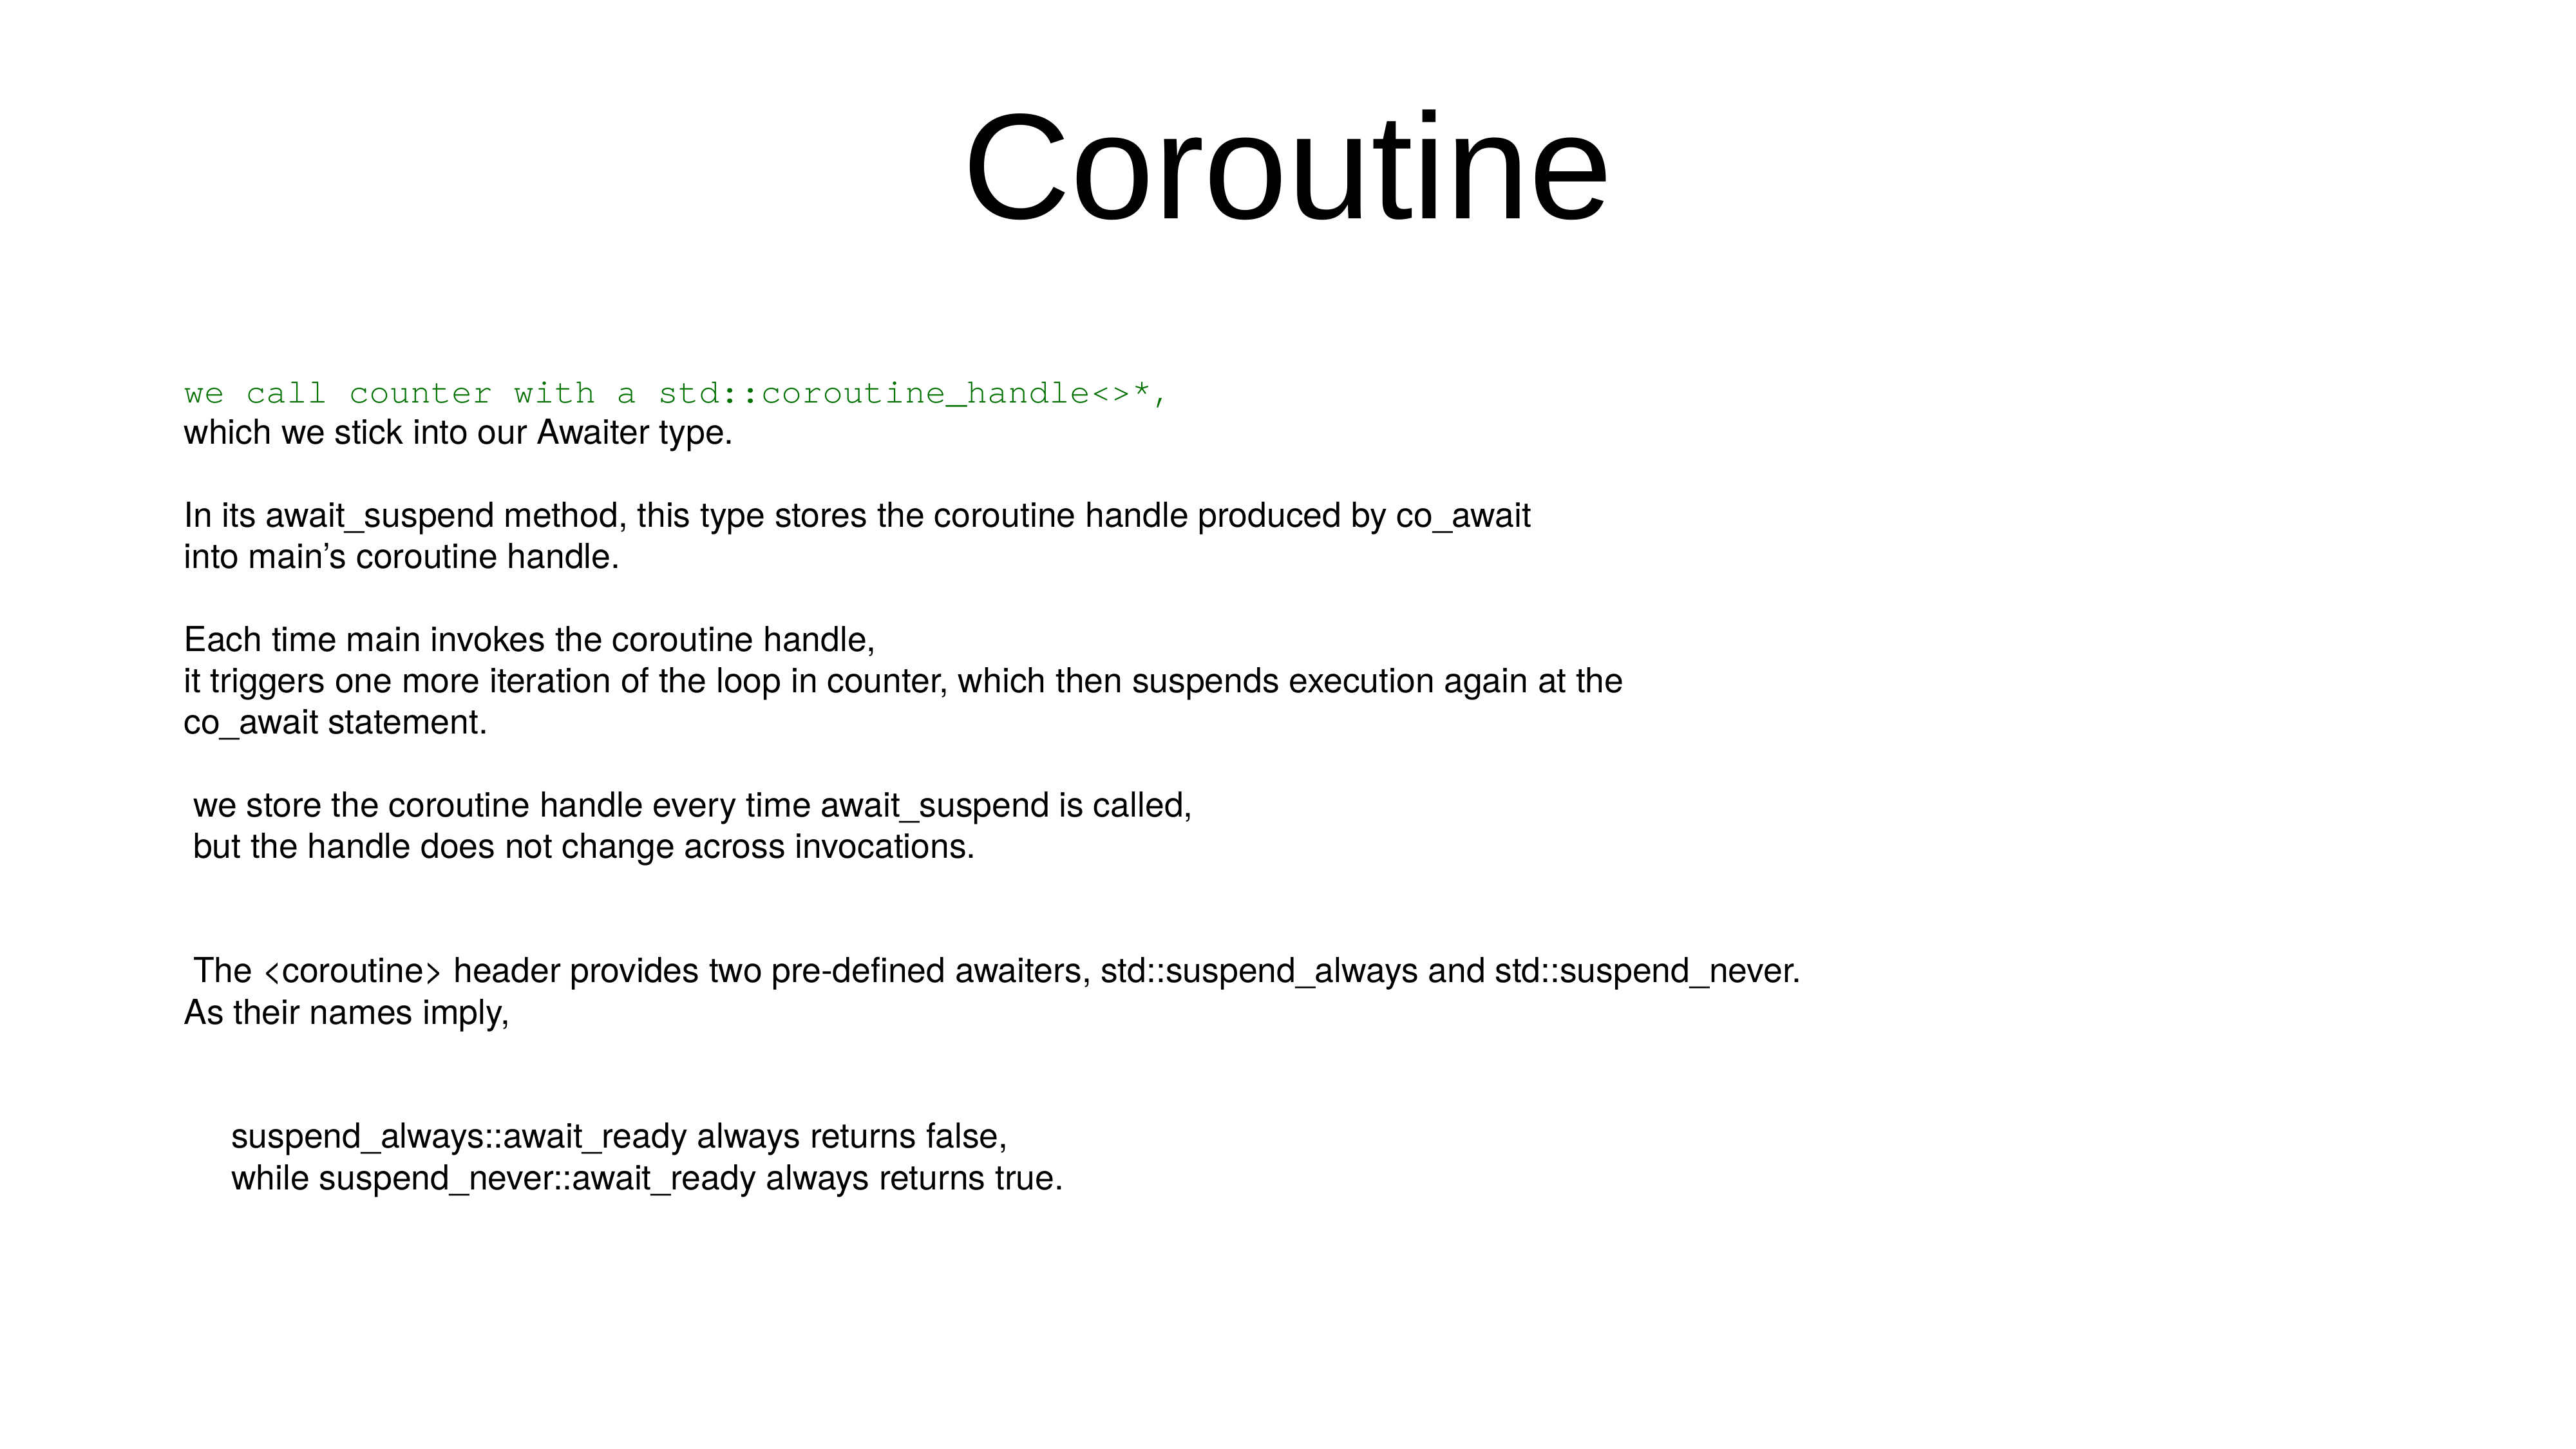

# Coroutine
we call counter with a std::coroutine_handle<>*,
which we stick into our Awaiter type.

In its await_suspend method, this type stores the coroutine handle produced by co_await
into main’s coroutine handle.

Each time main invokes the coroutine handle,
it triggers one more iteration of the loop in counter, which then suspends execution again at the
co_await statement.

 we store the coroutine handle every time await_suspend is called,
 but the handle does not change across invocations.

 The <coroutine> header provides two pre-defined awaiters, std::suspend_always and std::suspend_never.
As their names imply,

     suspend_always::await_ready always returns false,
     while suspend_never::await_ready always returns true.